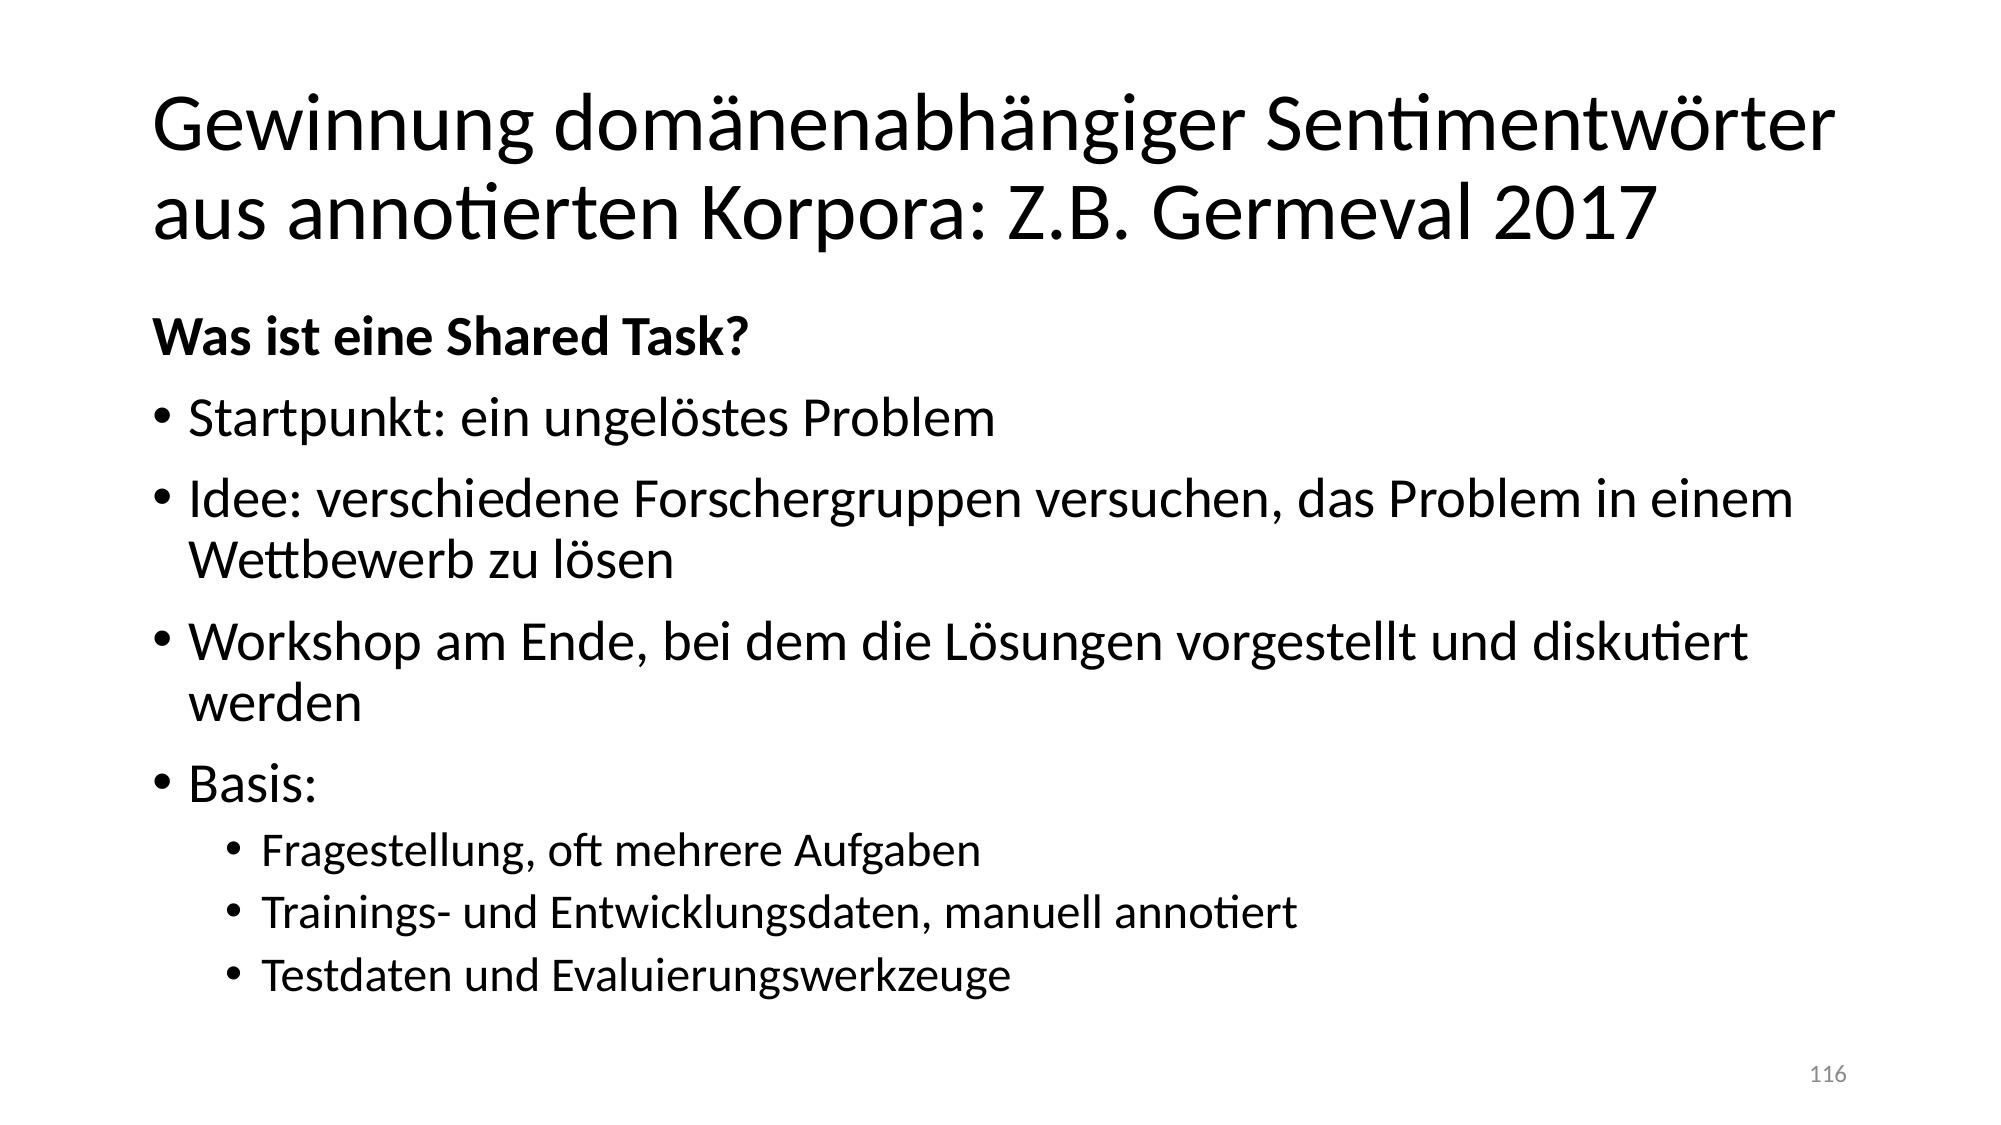

# Gewinnung domänenabhängiger Sentimentwörter aus annotierten Korpora: Z.B. Germeval 2017
Was ist eine Shared Task?
Startpunkt: ein ungelöstes Problem
Idee: verschiedene Forschergruppen versuchen, das Problem in einem Wettbewerb zu lösen
Workshop am Ende, bei dem die Lösungen vorgestellt und diskutiert werden
Basis:
Fragestellung, oft mehrere Aufgaben
Trainings- und Entwicklungsdaten, manuell annotiert
Testdaten und Evaluierungswerkzeuge

116